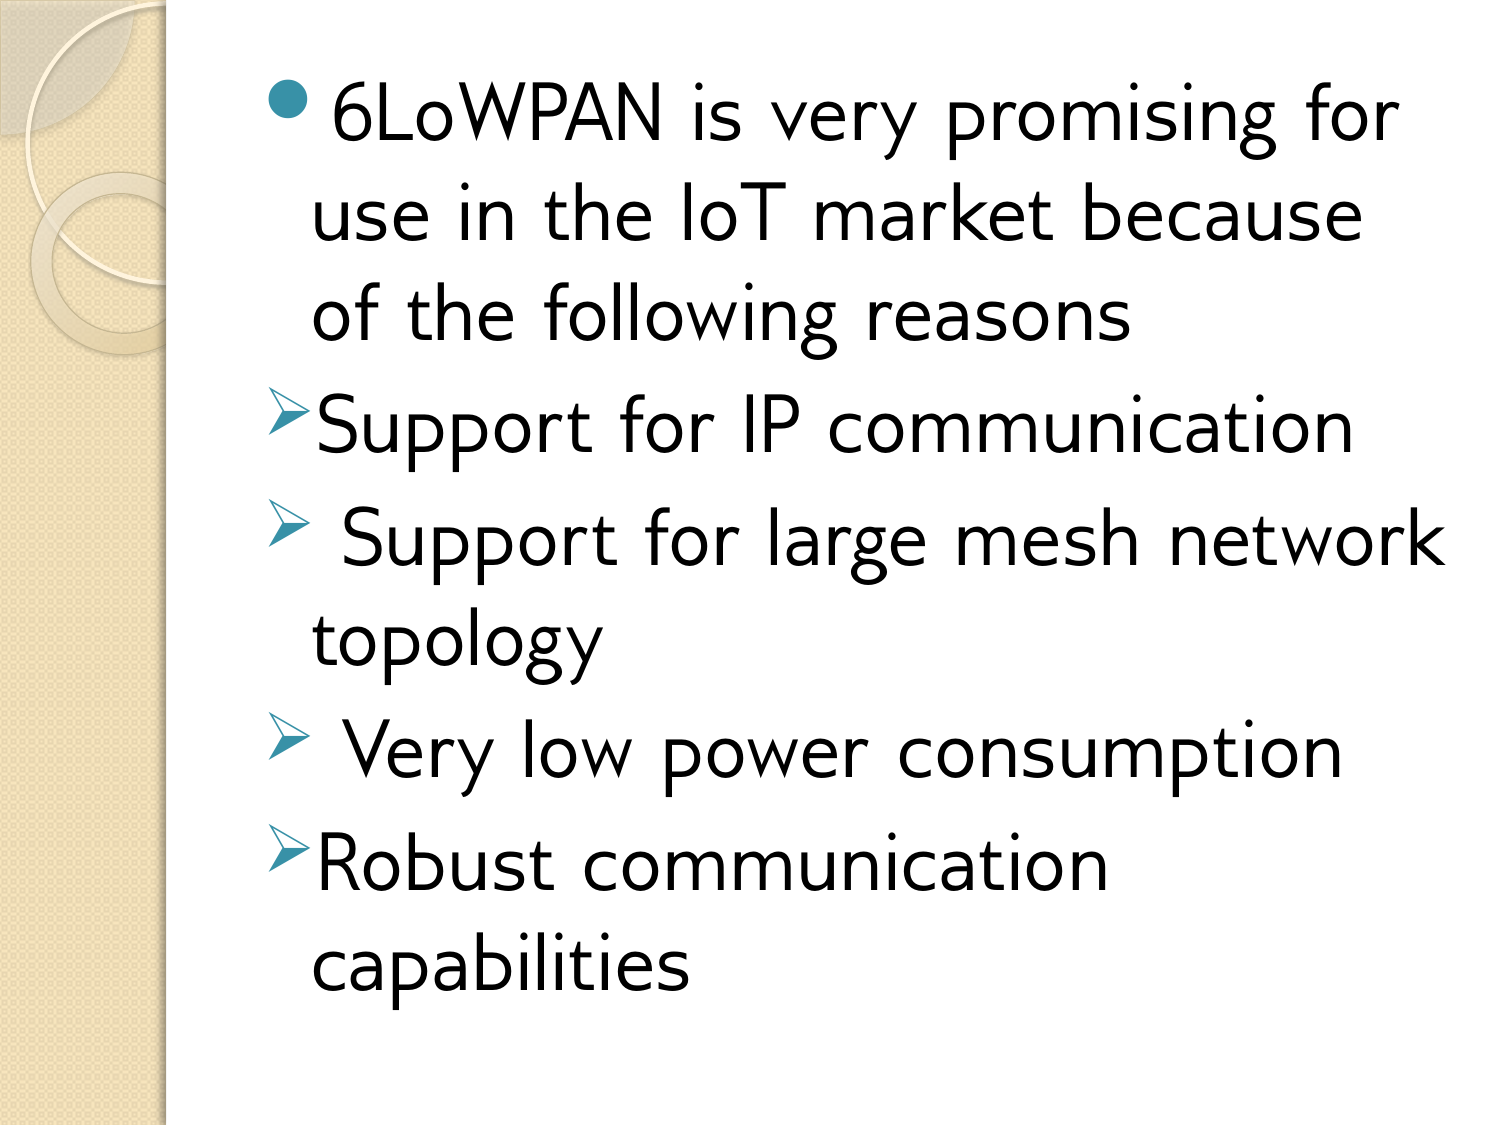

6LoWPAN is very promising for use in the IoT market because of the following reasons
Support for IP communication
 Support for large mesh network topology
 Very low power consumption
Robust communication capabilities